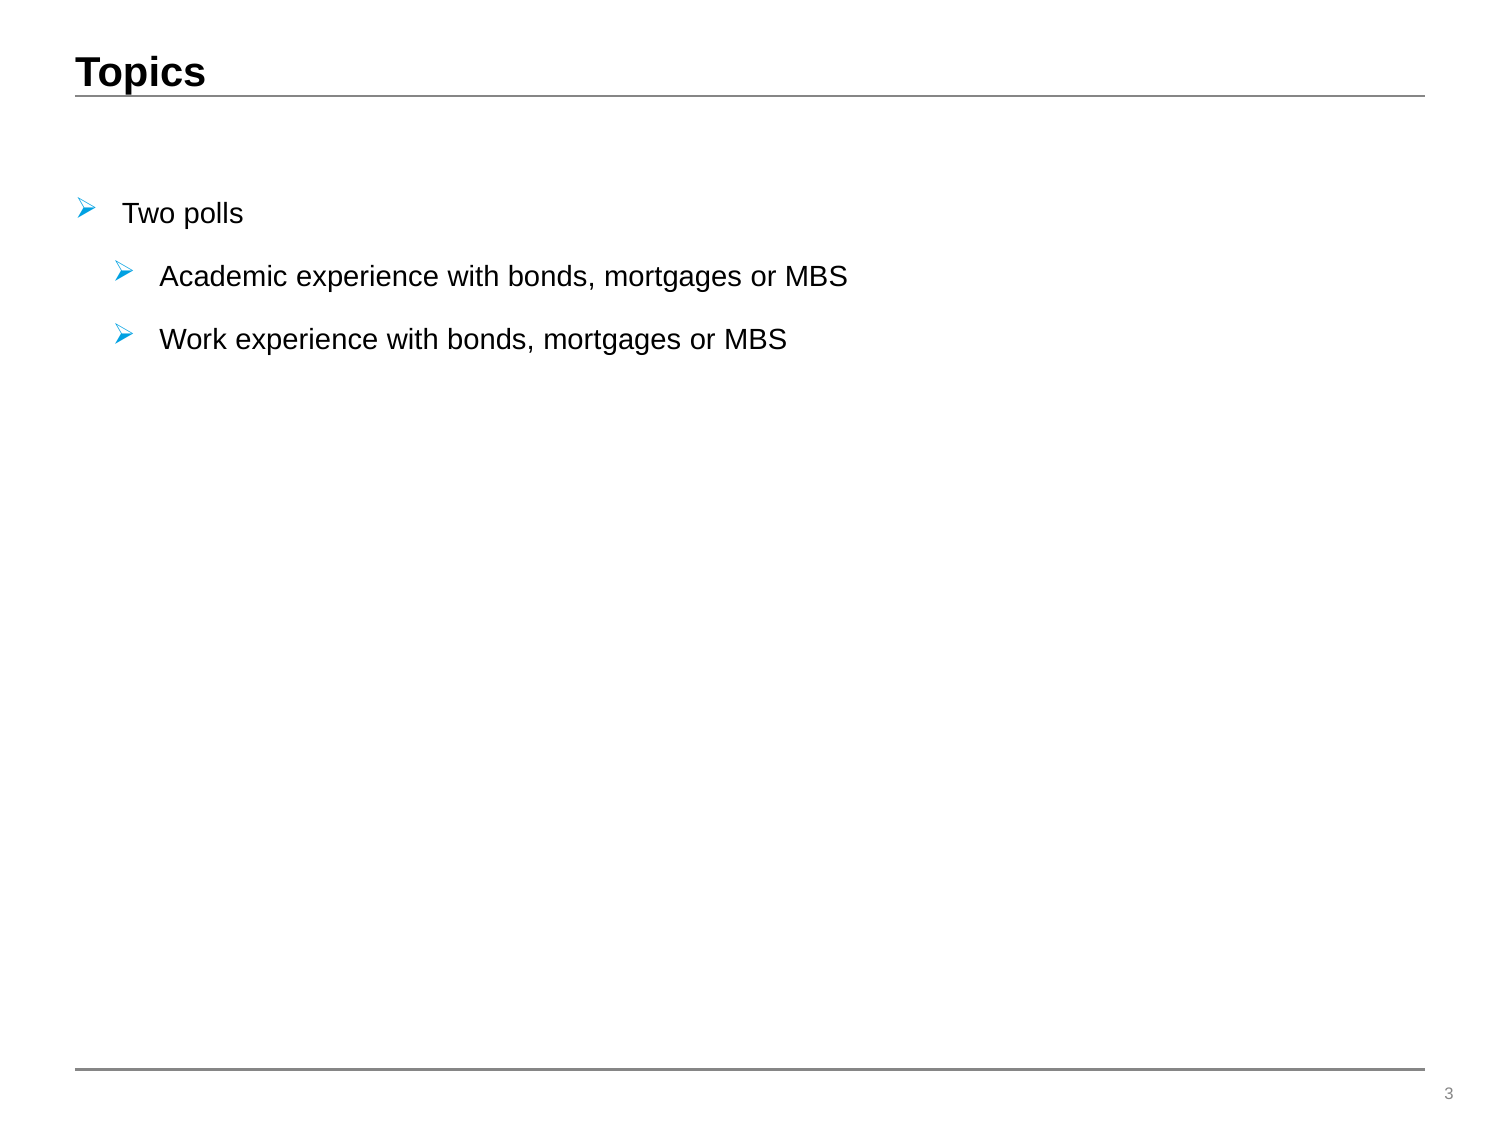

# Topics
Two polls
Academic experience with bonds, mortgages or MBS
Work experience with bonds, mortgages or MBS